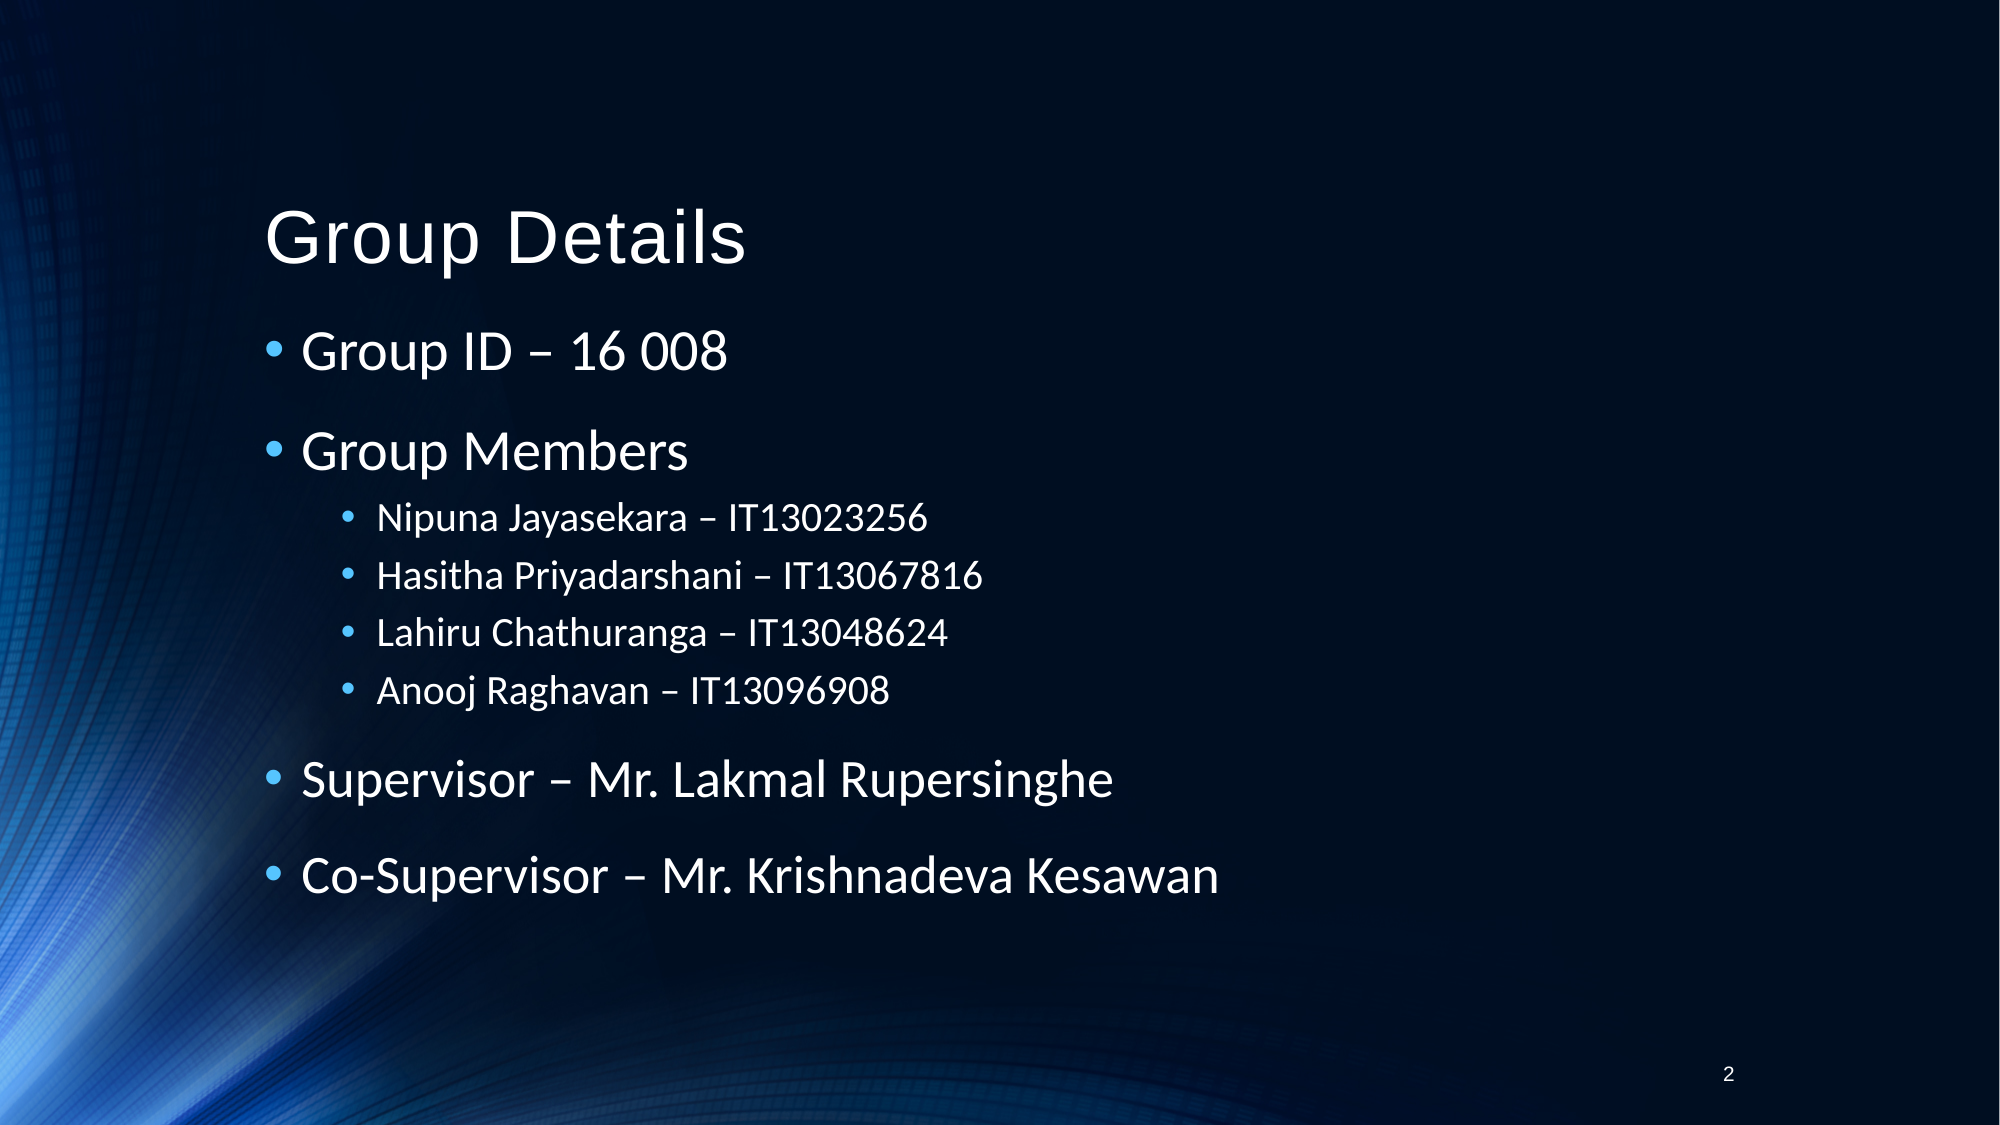

# Group Details
Group ID – 16 008
Group Members
Nipuna Jayasekara – IT13023256
Hasitha Priyadarshani – IT13067816
Lahiru Chathuranga – IT13048624
Anooj Raghavan – IT13096908
Supervisor – Mr. Lakmal Rupersinghe
Co-Supervisor – Mr. Krishnadeva Kesawan
2